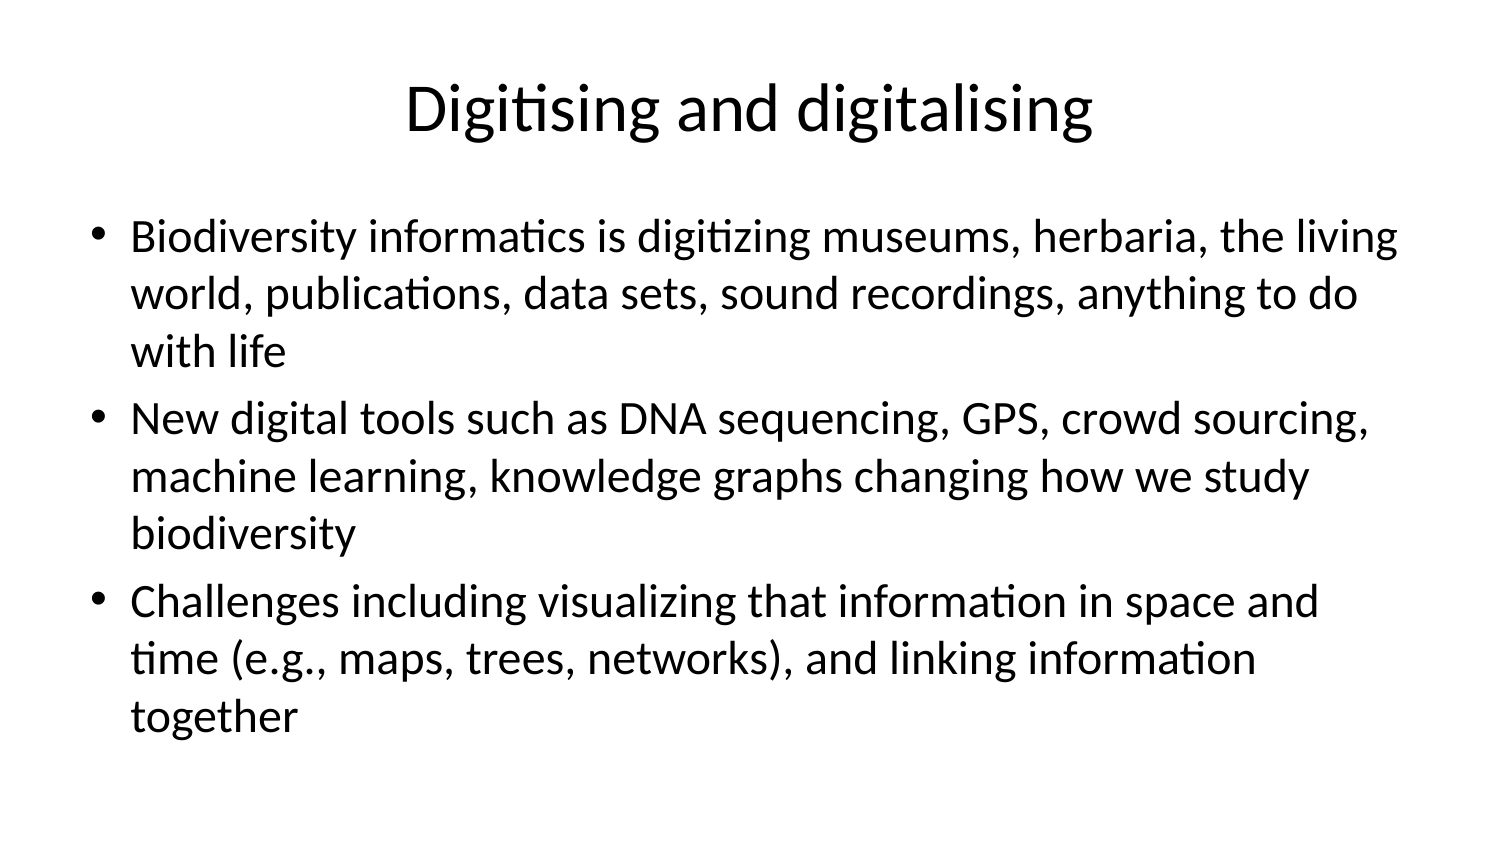

# Digitising and digitalising
Biodiversity informatics is digitizing museums, herbaria, the living world, publications, data sets, sound recordings, anything to do with life
New digital tools such as DNA sequencing, GPS, crowd sourcing, machine learning, knowledge graphs changing how we study biodiversity
Challenges including visualizing that information in space and time (e.g., maps, trees, networks), and linking information together